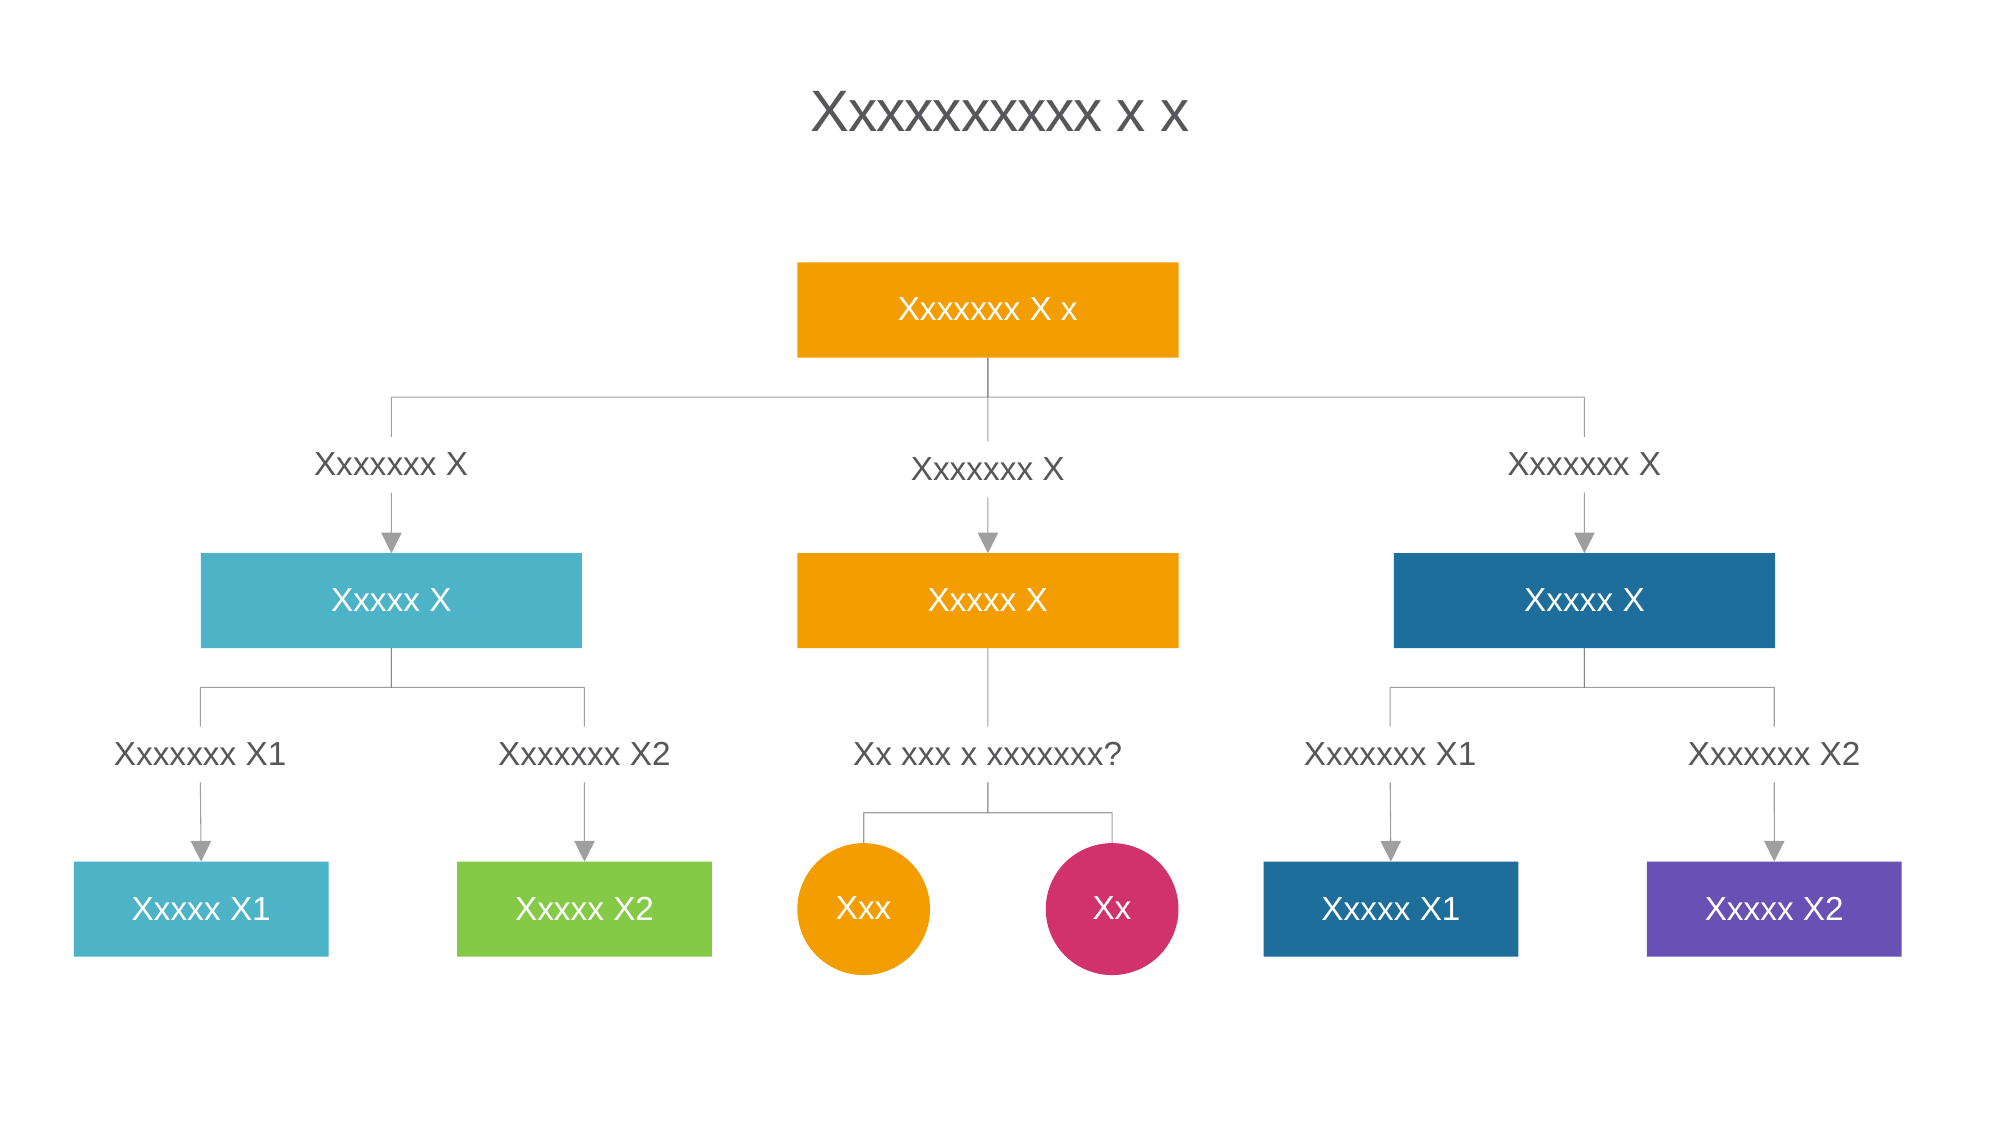

# Xxxxxxxxxx x x
Xxxxxxx X x
Xxxxxxx X
Xxxxxxx X
Xxxxxxx X
Xxxxx X
Xxxxx X
Xxxxx X
Xxxxxxx X1
Xxxxxxx X2
Xxxxxxx X1
Xxxxxxx X2
Xx xxx x xxxxxxx?
Xxx
Xx
Xxxxx X1
Xxxxx X2
Xxxxx X1
Xxxxx X2